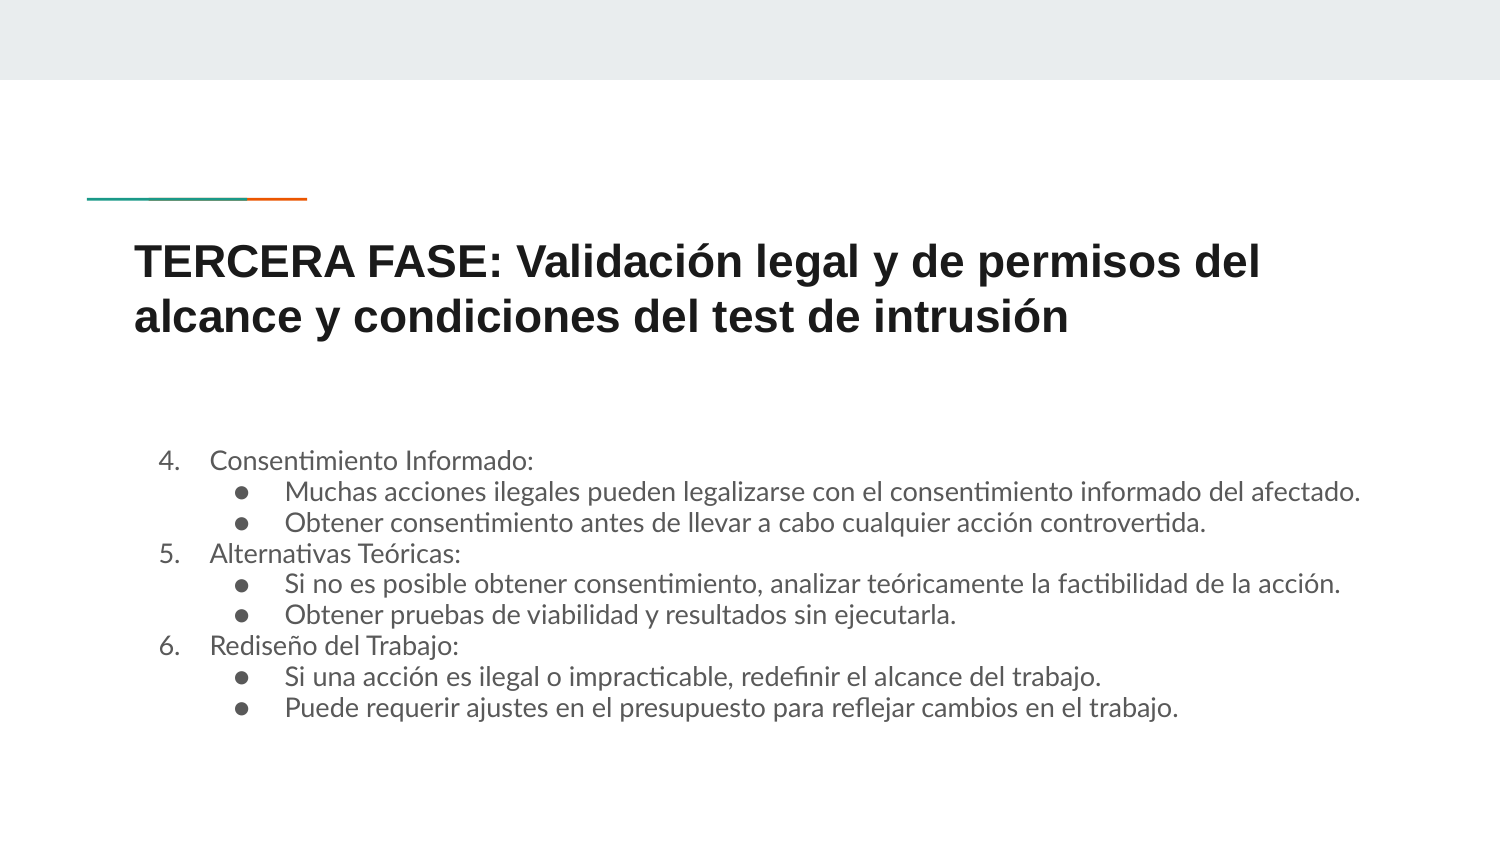

# TERCERA FASE: Validación legal y de permisos del alcance y condiciones del test de intrusión

Consentimiento Informado:
Muchas acciones ilegales pueden legalizarse con el consentimiento informado del afectado.
Obtener consentimiento antes de llevar a cabo cualquier acción controvertida.
Alternativas Teóricas:
Si no es posible obtener consentimiento, analizar teóricamente la factibilidad de la acción.
Obtener pruebas de viabilidad y resultados sin ejecutarla.
Rediseño del Trabajo:
Si una acción es ilegal o impracticable, redefinir el alcance del trabajo.
Puede requerir ajustes en el presupuesto para reflejar cambios en el trabajo.